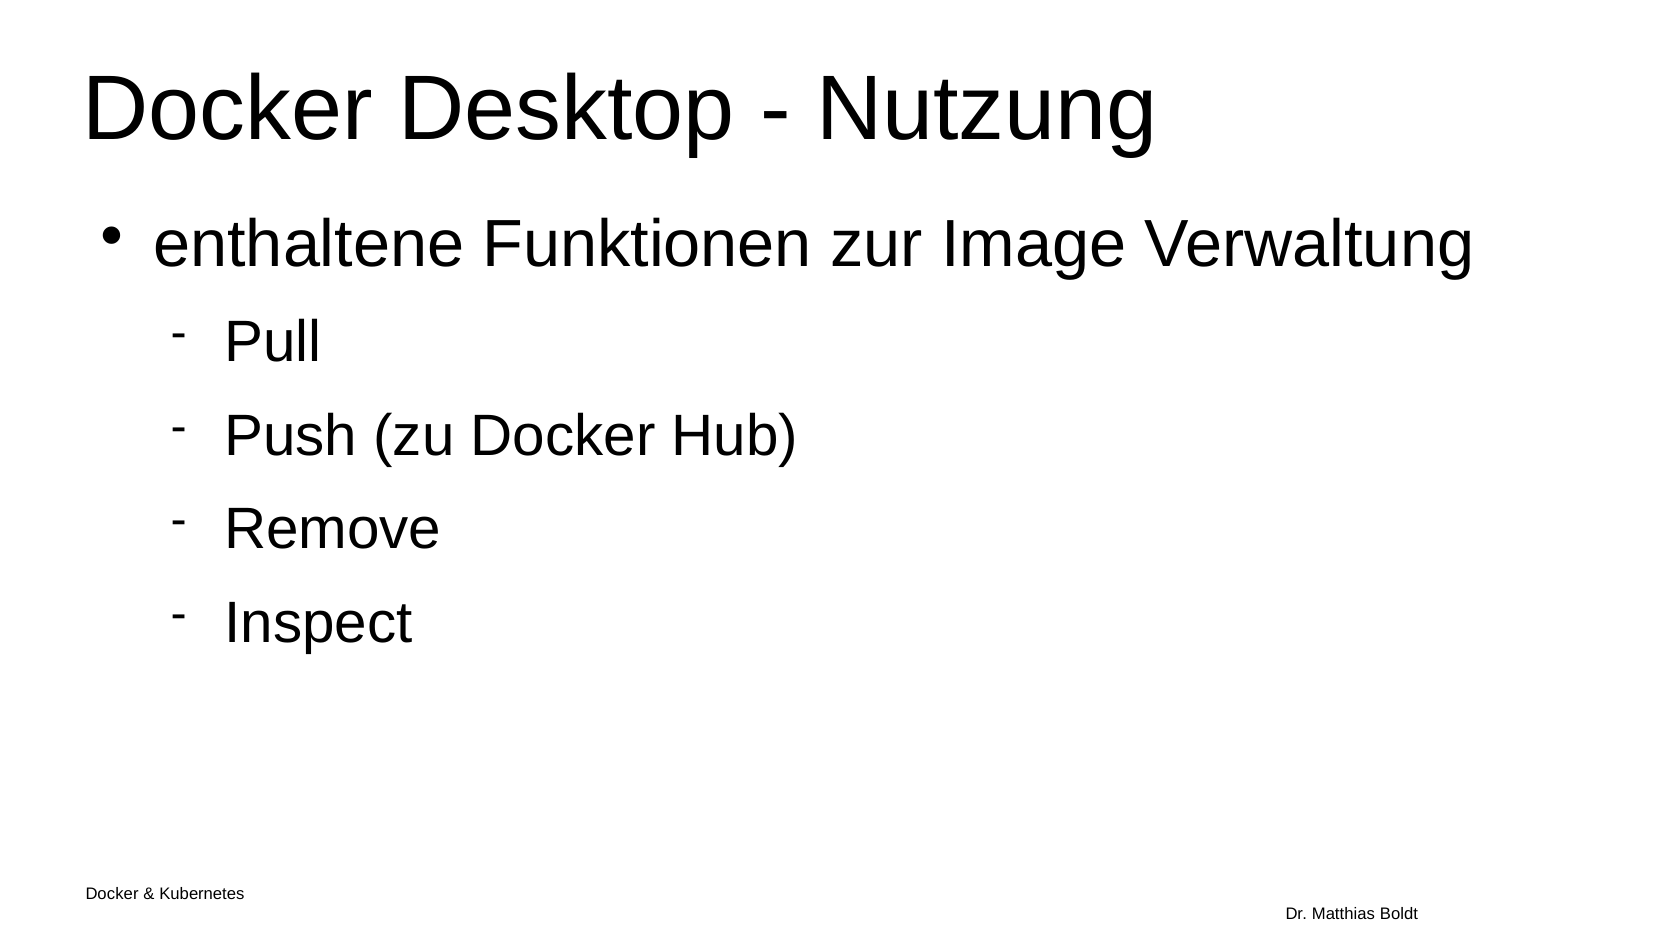

Docker Desktop - Nutzung
enthaltene Funktionen zur Image Verwaltung
Pull
Push (zu Docker Hub)
Remove
Inspect
Docker & Kubernetes																Dr. Matthias Boldt